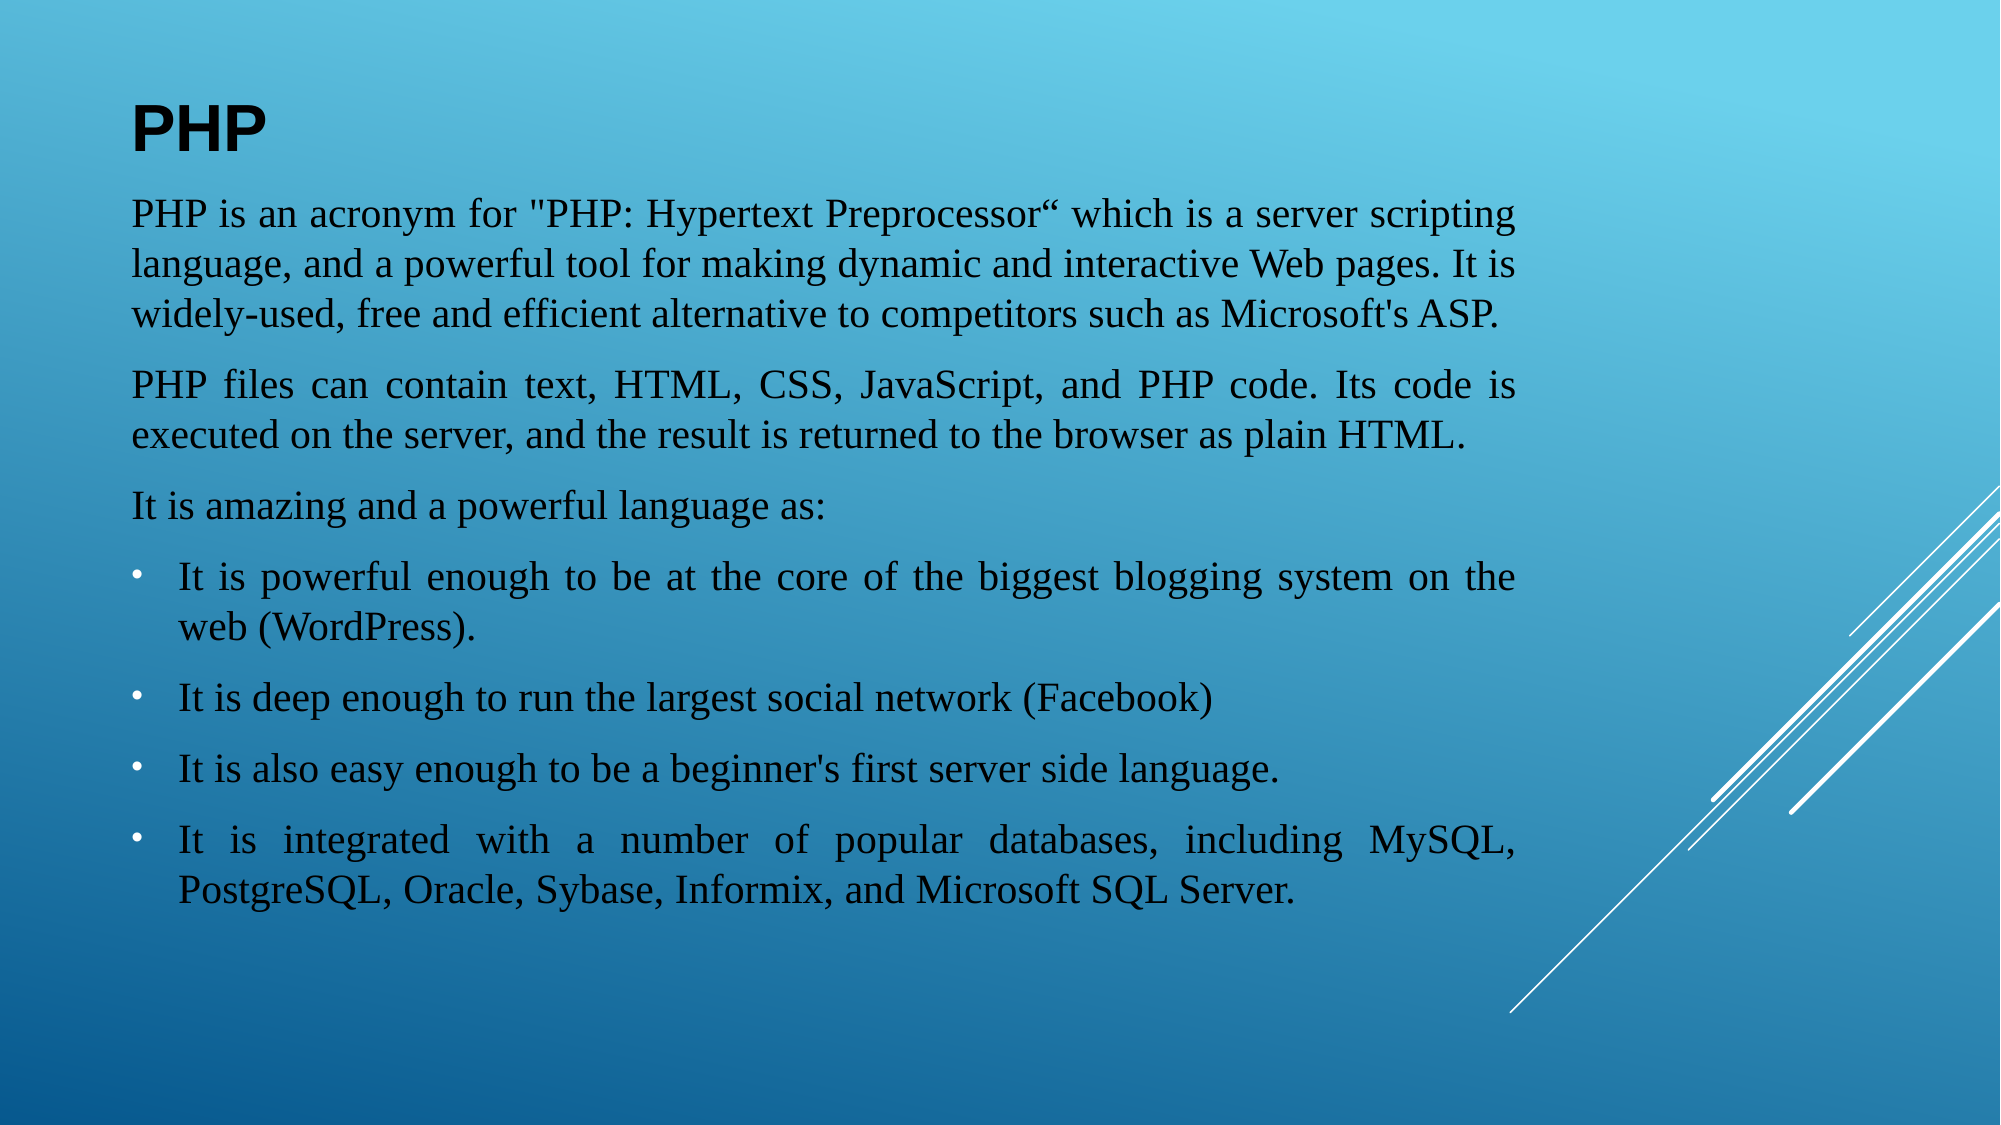

# php
PHP is an acronym for "PHP: Hypertext Preprocessor“ which is a server scripting language, and a powerful tool for making dynamic and interactive Web pages. It is widely-used, free and efficient alternative to competitors such as Microsoft's ASP.
PHP files can contain text, HTML, CSS, JavaScript, and PHP code. Its code is executed on the server, and the result is returned to the browser as plain HTML.
It is amazing and a powerful language as:
It is powerful enough to be at the core of the biggest blogging system on the web (WordPress).
It is deep enough to run the largest social network (Facebook)
It is also easy enough to be a beginner's first server side language.
It is integrated with a number of popular databases, including MySQL, PostgreSQL, Oracle, Sybase, Informix, and Microsoft SQL Server.